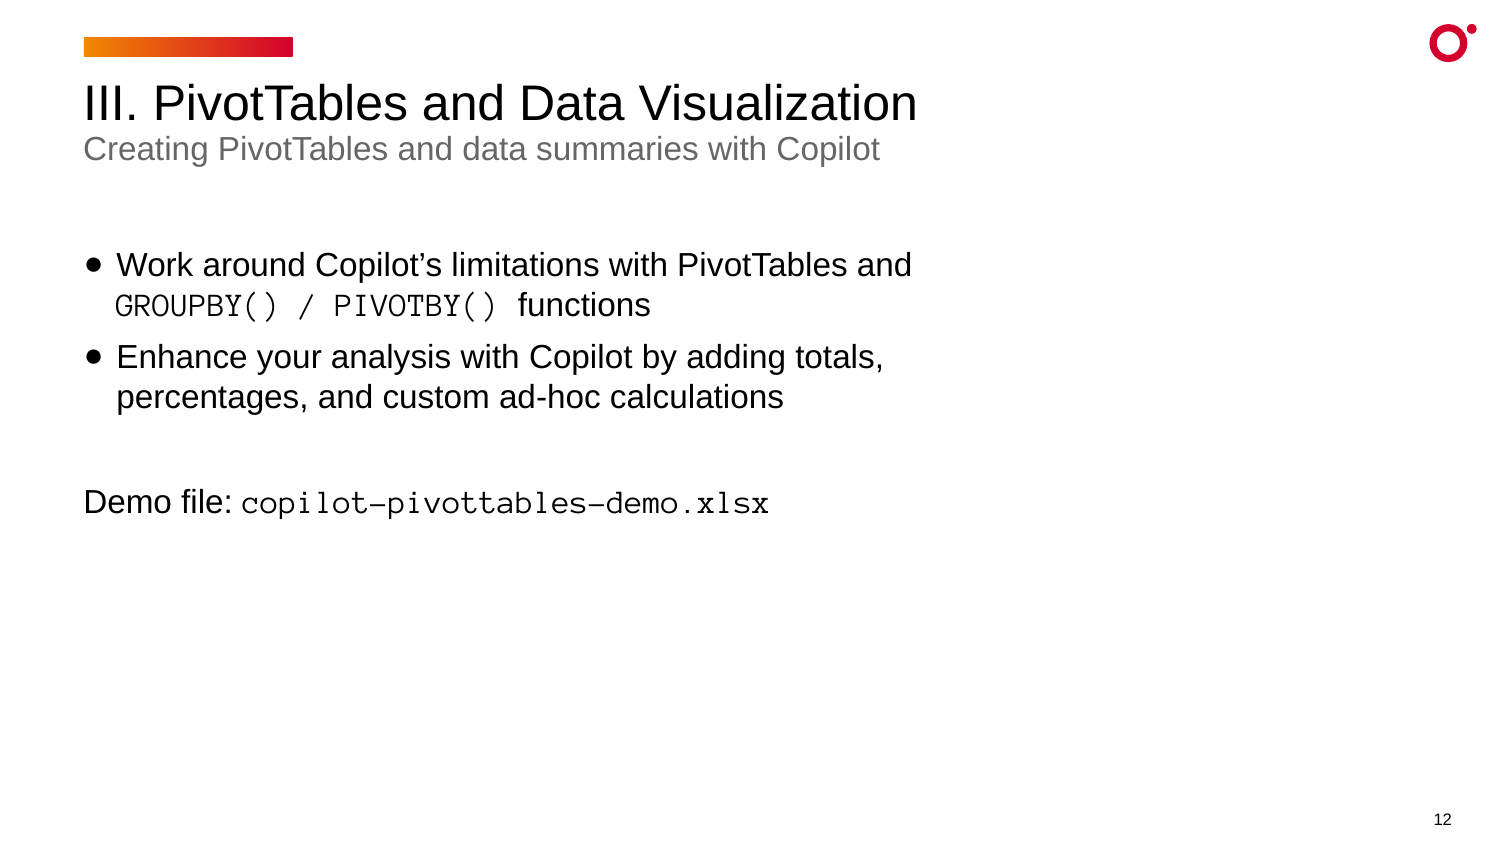

# III. PivotTables and Data Visualization
Creating PivotTables and data summaries with Copilot
Work around Copilot’s limitations with PivotTables and GROUPBY() / PIVOTBY() functions
Enhance your analysis with Copilot by adding totals, percentages, and custom ad-hoc calculations

Demo file: copilot-pivottables-demo.xlsx
12